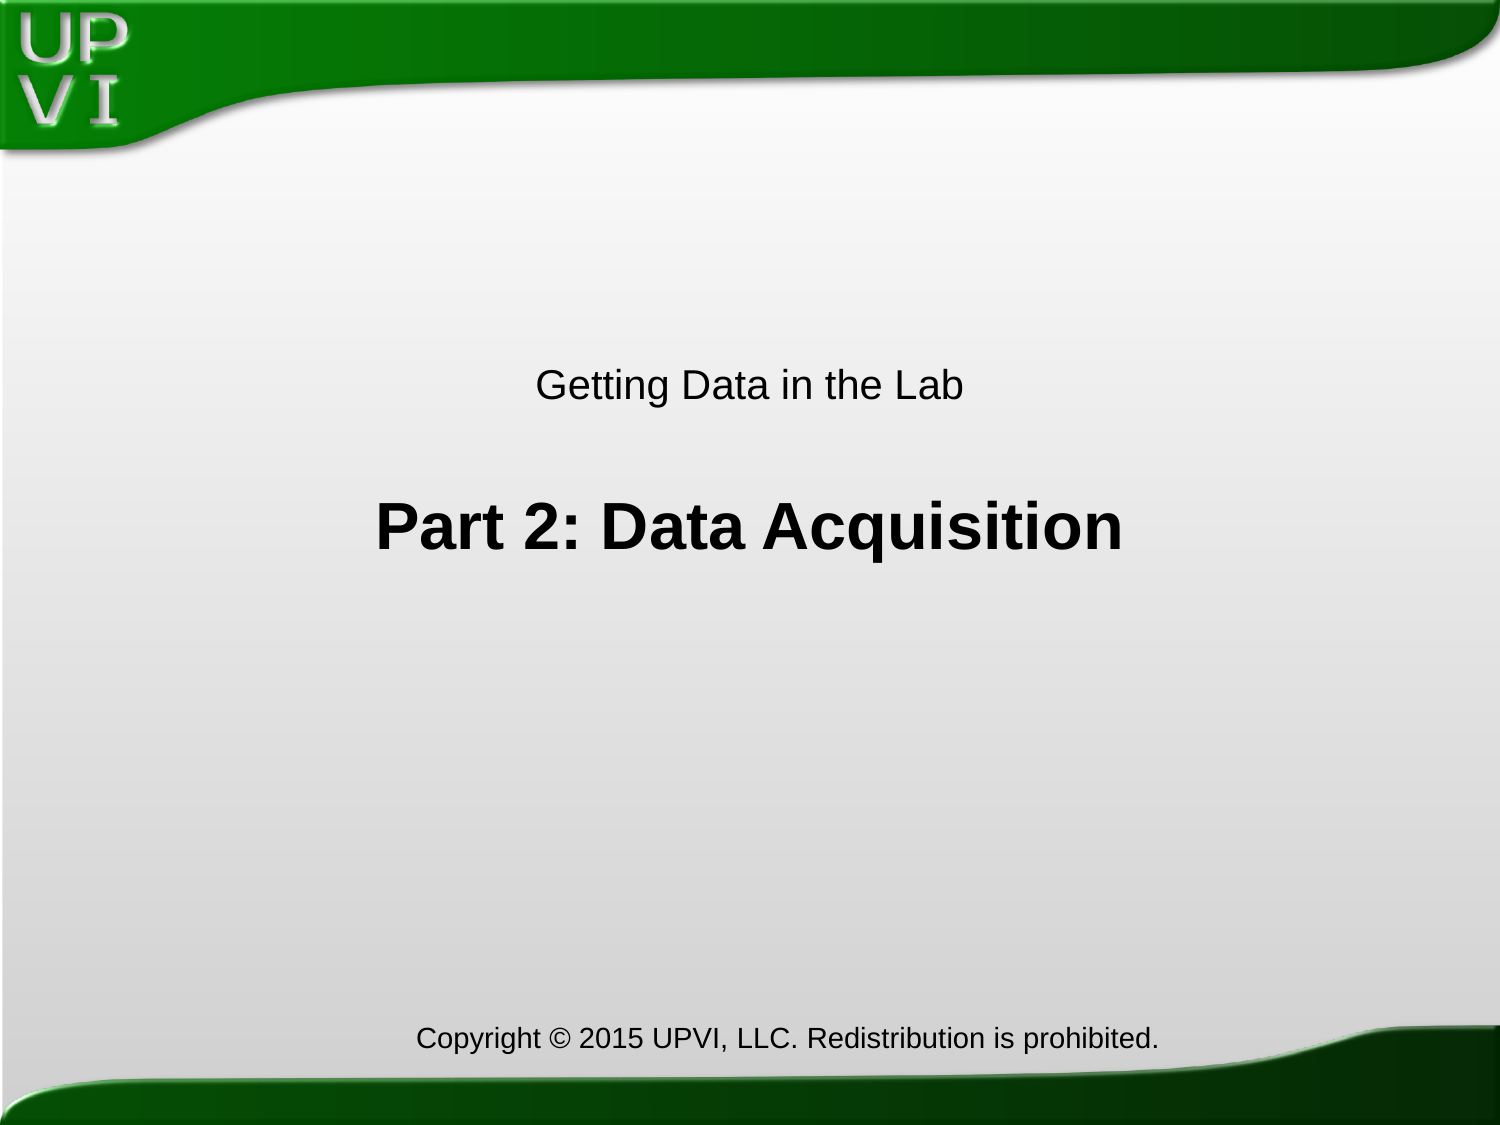

# Getting Data in the Lab
Part 2: Data Acquisition
Copyright © 2015 UPVI, LLC. Redistribution is prohibited.